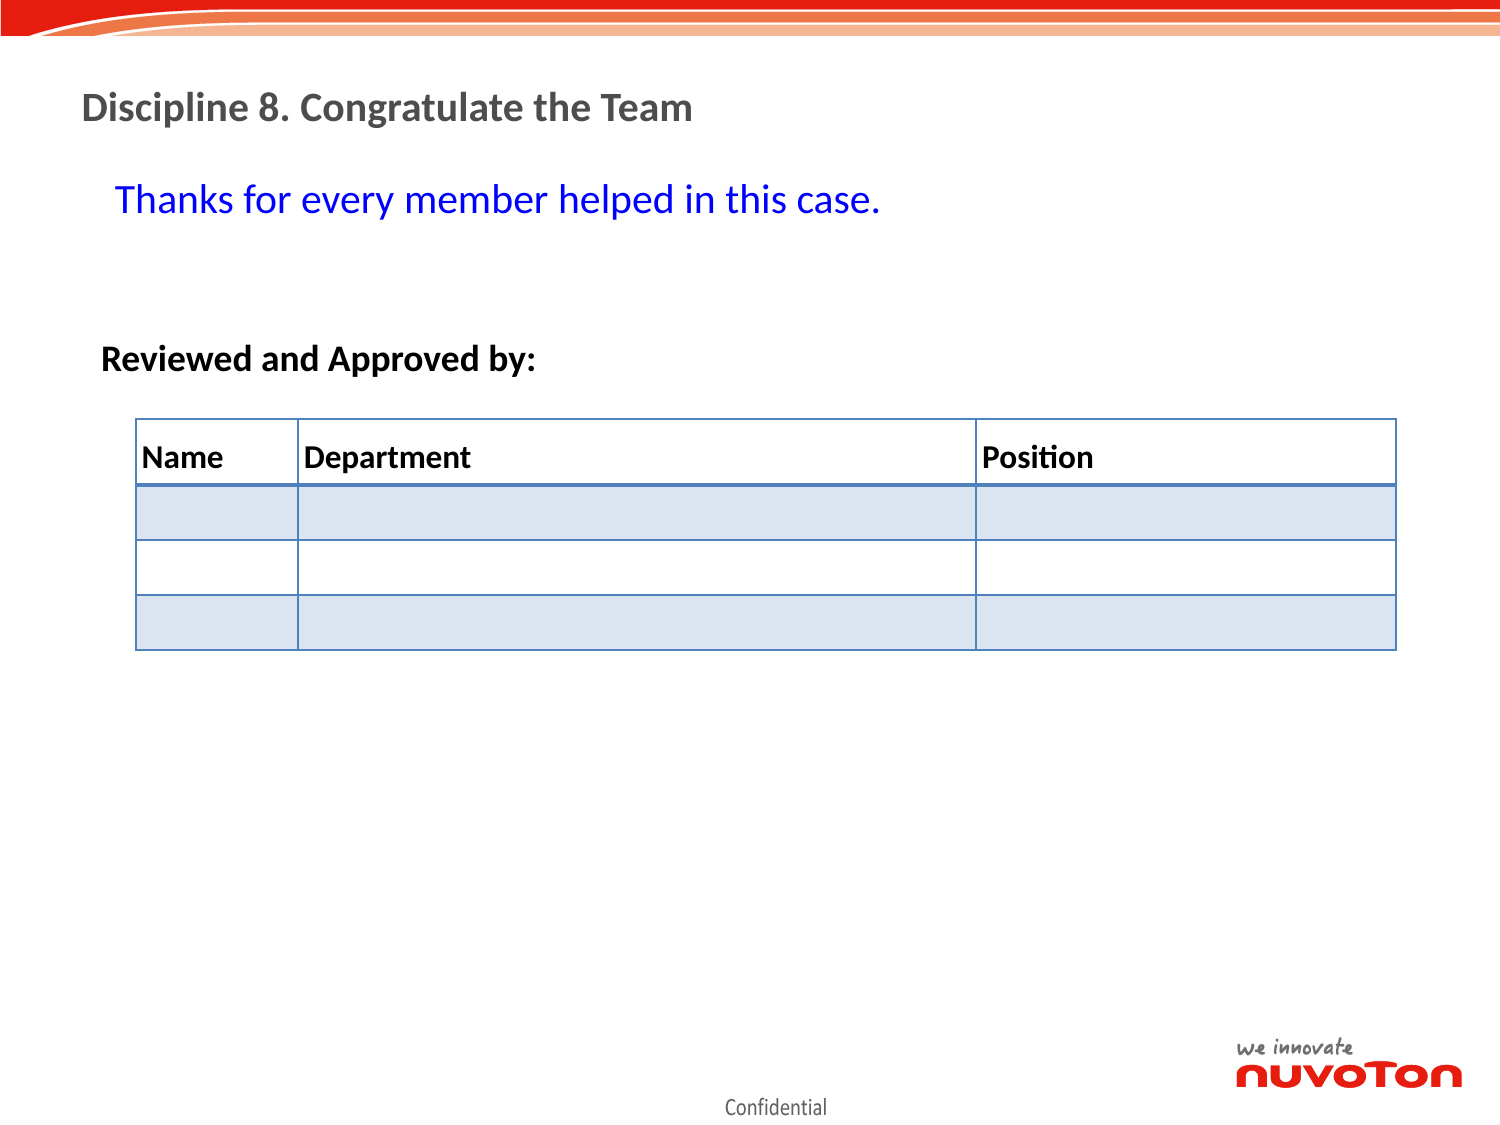

Discipline 8. Congratulate the Team
Thanks for every member helped in this case.
Reviewed and Approved by:
| Name | Department | Position |
| --- | --- | --- |
|  |  |  |
|  |  |  |
|  |  |  |